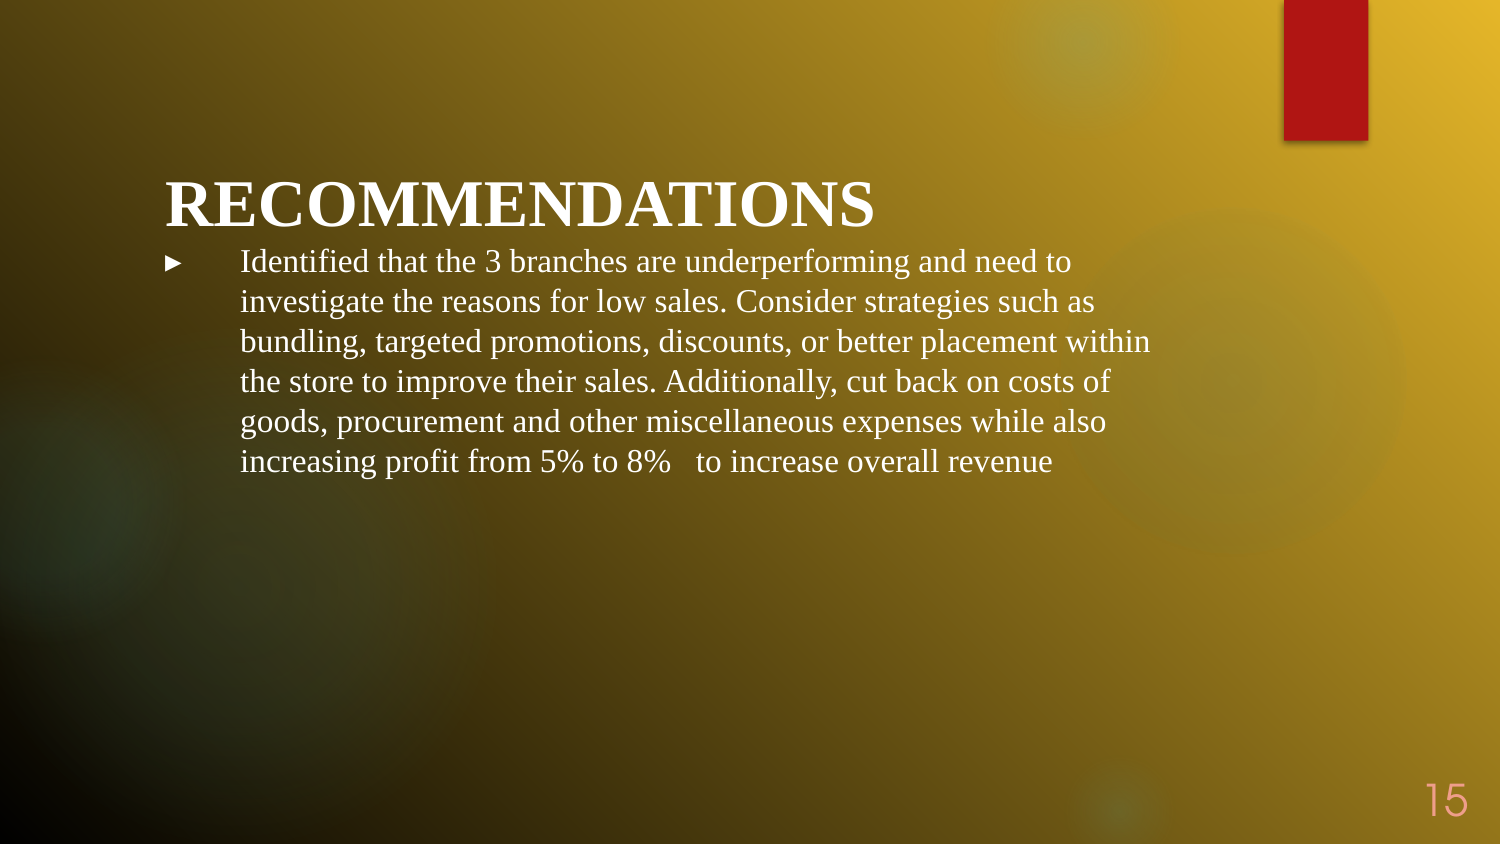

RECOMMENDATIONS
Identified that the 3 branches are underperforming and need to investigate the reasons for low sales. Consider strategies such as bundling, targeted promotions, discounts, or better placement within the store to improve their sales. Additionally, cut back on costs of goods, procurement and other miscellaneous expenses while also increasing profit from 5% to 8%   to increase overall revenue
15